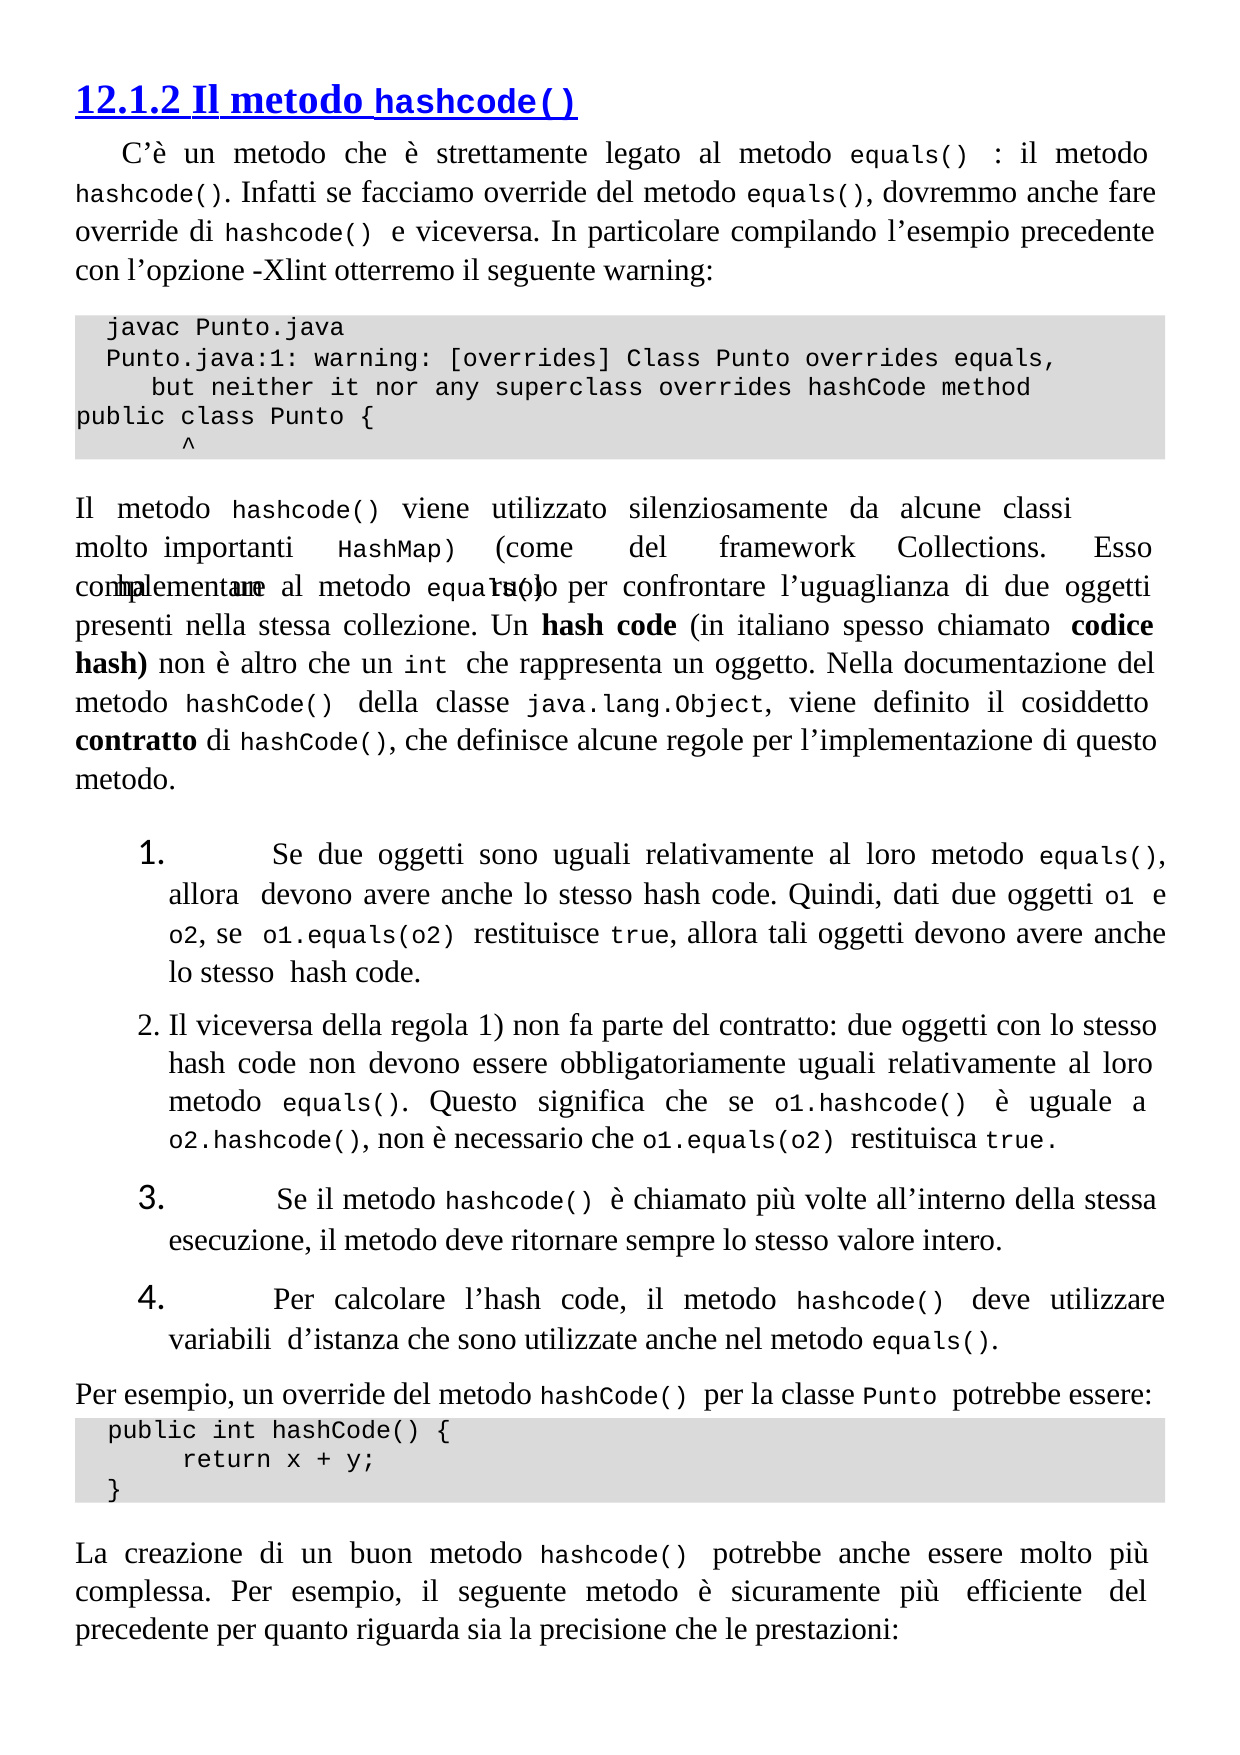

12.1.2 Il metodo hashcode()
C’è un metodo che è strettamente legato al metodo equals() : il metodo  hashcode(). Infatti se facciamo override del metodo equals(), dovremmo anche fare  override di hashcode() e viceversa. In particolare compilando l’esempio precedente  con l’opzione -Xlint otterremo il seguente warning:
javac Punto.java
Punto.java:1: warning: [overrides] Class Punto overrides equals,  but neither it nor any superclass overrides hashCode method
public class Punto {
^
Il	metodo	hashcode() viene		utilizzato	silenziosamente	da		alcune		classi	molto  importanti	 (come	del	framework	Collections.	Esso	ha	un		ruolo
HashMap)
complementare al metodo equals() per confrontare l’uguaglianza di due oggetti  presenti nella stessa collezione. Un hash code (in italiano spesso chiamato codice  hash) non è altro che un int che rappresenta un oggetto. Nella documentazione del  metodo hashCode() della classe java.lang.Object, viene definito il cosiddetto  contratto di hashCode(), che definisce alcune regole per l’implementazione di questo  metodo.
	Se due oggetti sono uguali relativamente al loro metodo equals(), allora  devono avere anche lo stesso hash code. Quindi, dati due oggetti o1 e o2, se  o1.equals(o2) restituisce true, allora tali oggetti devono avere anche lo stesso  hash code.
Il viceversa della regola 1) non fa parte del contratto: due oggetti con lo stesso  hash code non devono essere obbligatoriamente uguali relativamente al loro  metodo equals(). Questo significa che se o1.hashcode() è uguale a  o2.hashcode(), non è necessario che o1.equals(o2) restituisca true.
	Se il metodo hashcode() è chiamato più volte all’interno della stessa  esecuzione, il metodo deve ritornare sempre lo stesso valore intero.
	Per calcolare l’hash code, il metodo hashcode() deve utilizzare variabili  d’istanza che sono utilizzate anche nel metodo equals().
Per esempio, un override del metodo hashCode() per la classe Punto potrebbe essere:
public int hashCode() {
return x + y;
}
La creazione di un buon metodo hashcode() potrebbe anche essere molto più  complessa. Per esempio, il seguente metodo è sicuramente più efficiente del  precedente per quanto riguarda sia la precisione che le prestazioni: